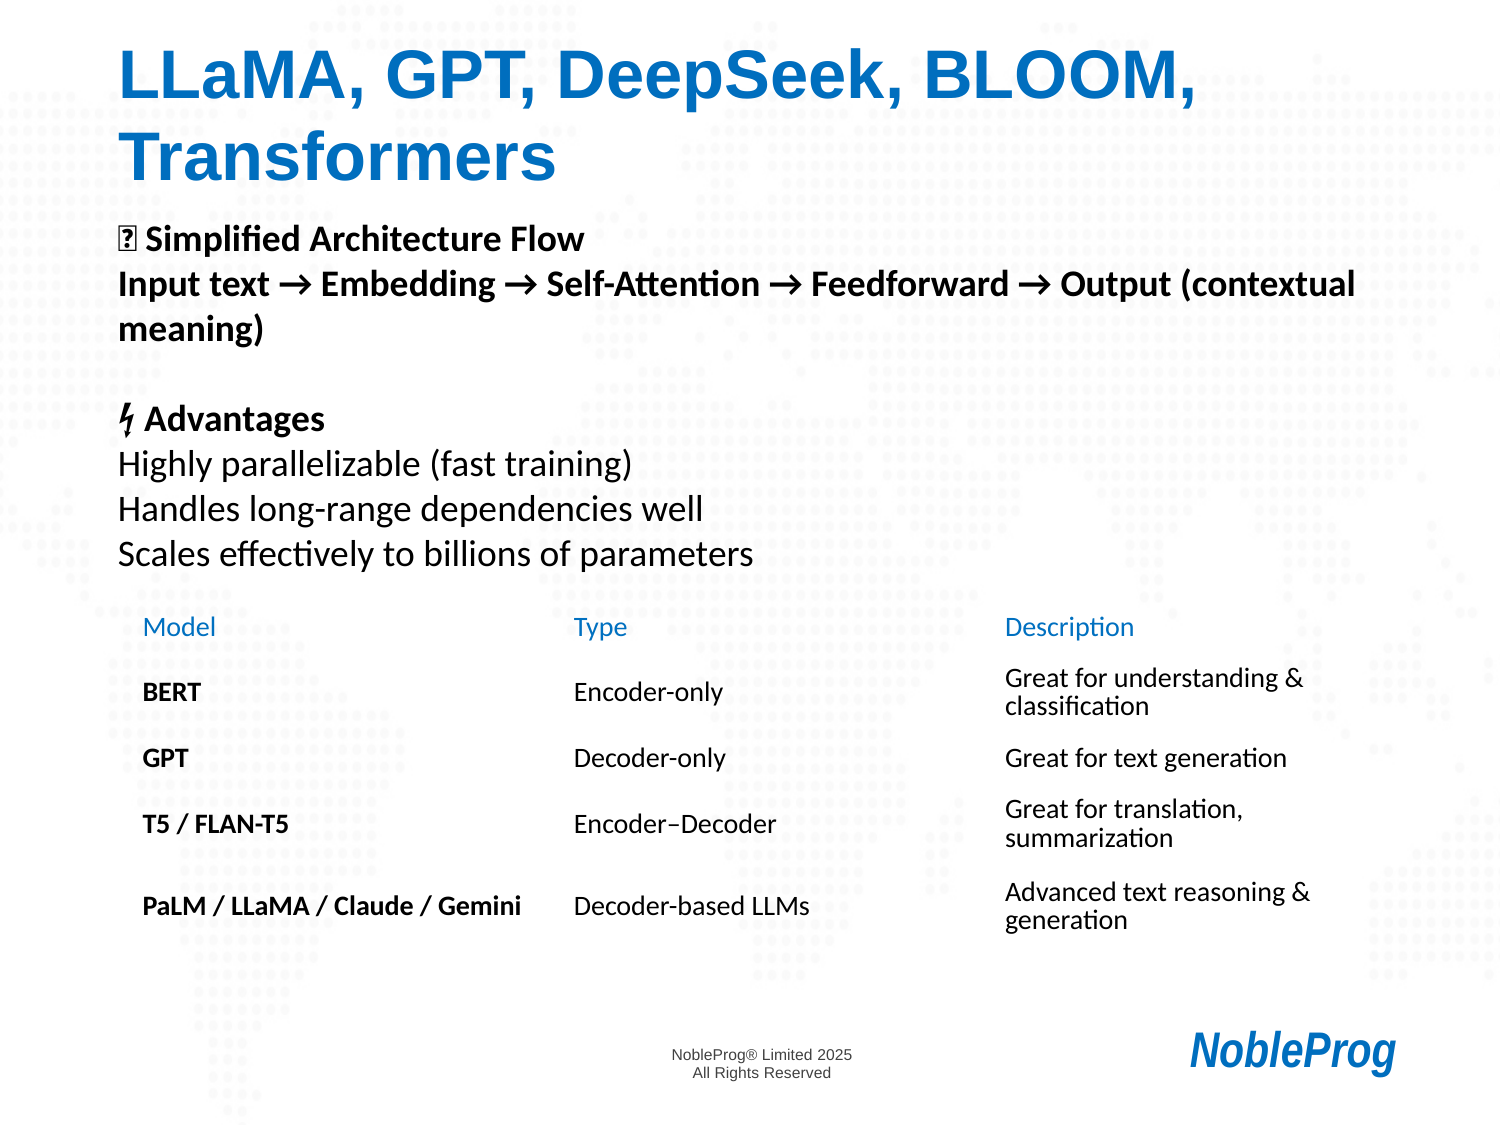

# LLaMA, GPT, DeepSeek, BLOOM, Transformers
🧩 Simplified Architecture Flow
Input text → Embedding → Self-Attention → Feedforward → Output (contextual meaning)

⚡ Advantages
Highly parallelizable (fast training)
Handles long-range dependencies well
Scales effectively to billions of parameters

| Model | Type | Description |
| --- | --- | --- |
| BERT | Encoder-only | Great for understanding & classification |
| GPT | Decoder-only | Great for text generation |
| T5 / FLAN-T5 | Encoder–Decoder | Great for translation, summarization |
| PaLM / LLaMA / Claude / Gemini | Decoder-based LLMs | Advanced text reasoning & generation |